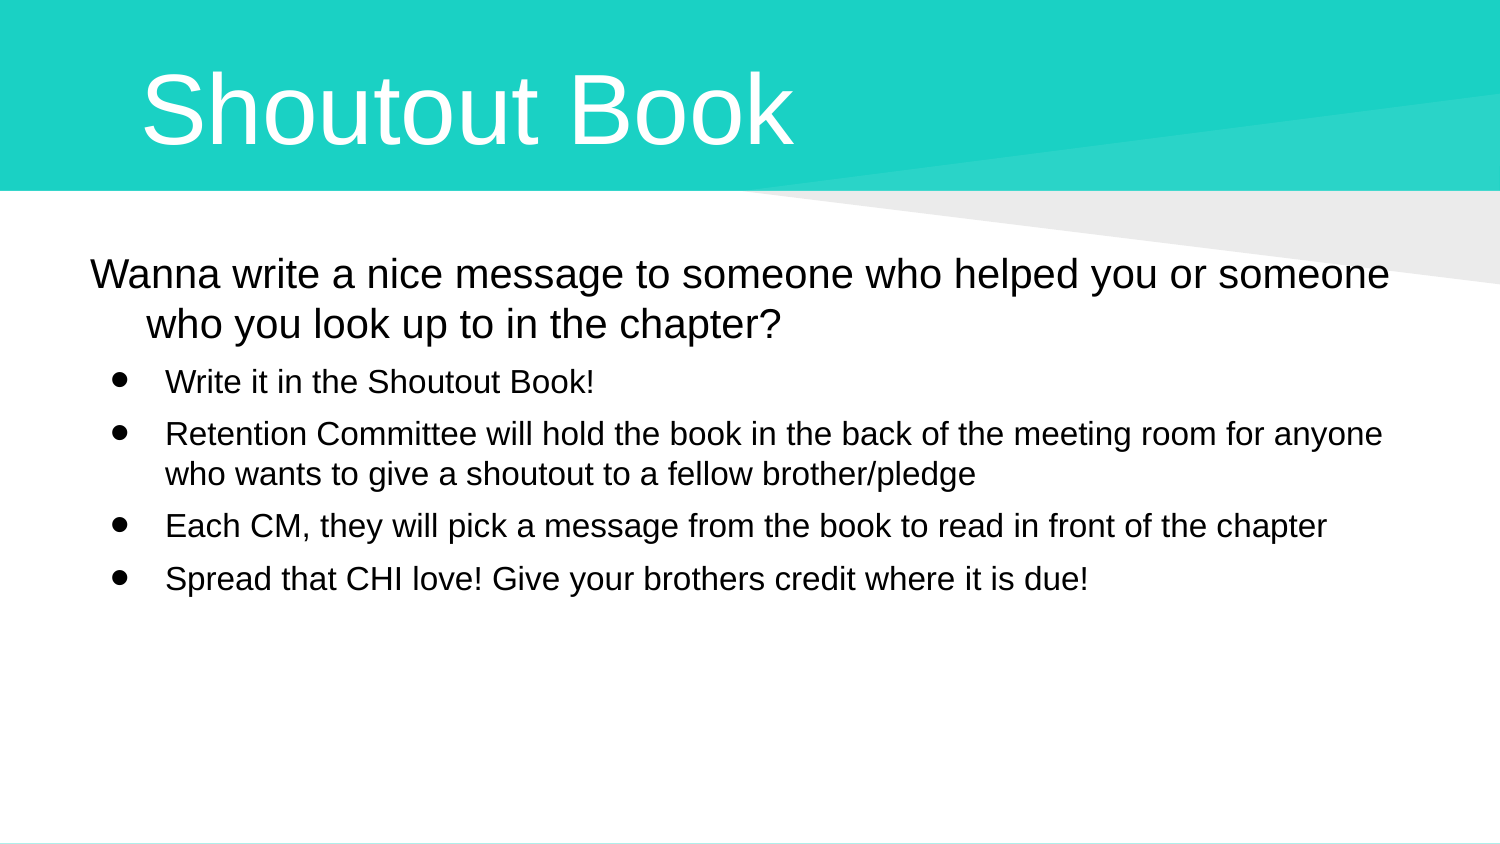

# Shoutout Book
Wanna write a nice message to someone who helped you or someone who you look up to in the chapter?
Write it in the Shoutout Book!
Retention Committee will hold the book in the back of the meeting room for anyone who wants to give a shoutout to a fellow brother/pledge
Each CM, they will pick a message from the book to read in front of the chapter
Spread that CHI love! Give your brothers credit where it is due!